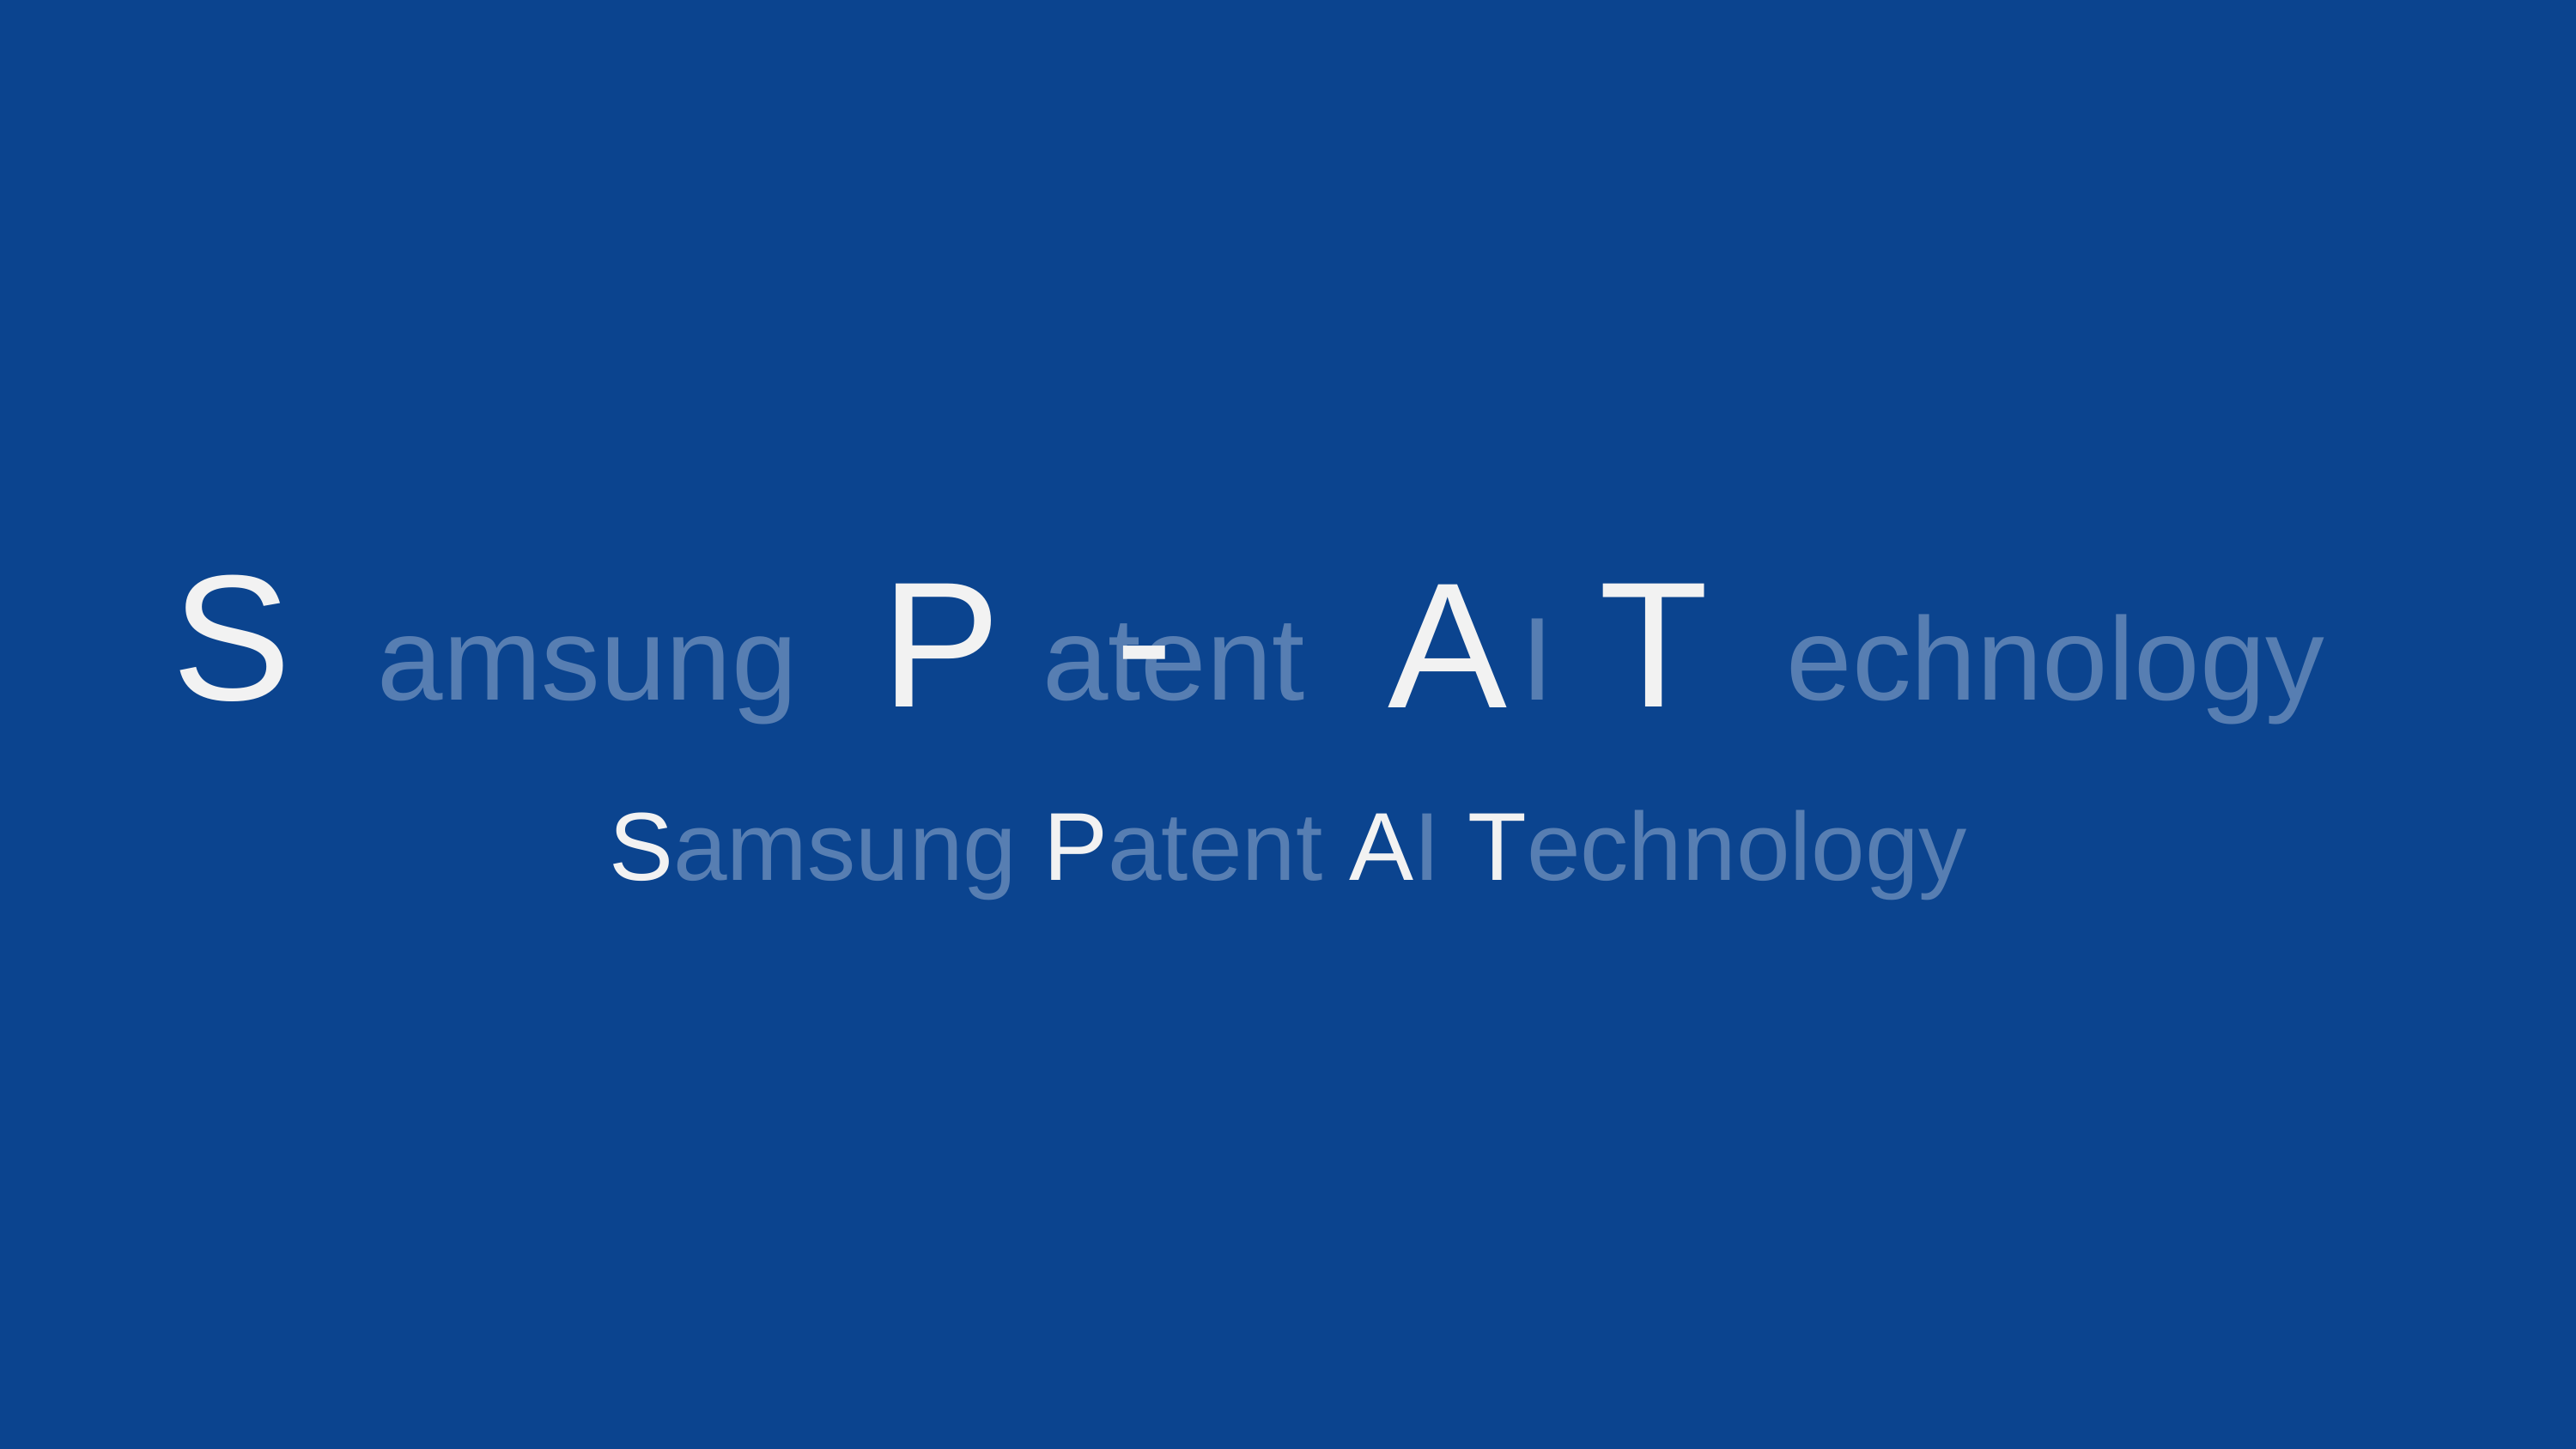

-
T
P
A
S
amsung
atent
I
echnology
Samsung Patent AI Technology